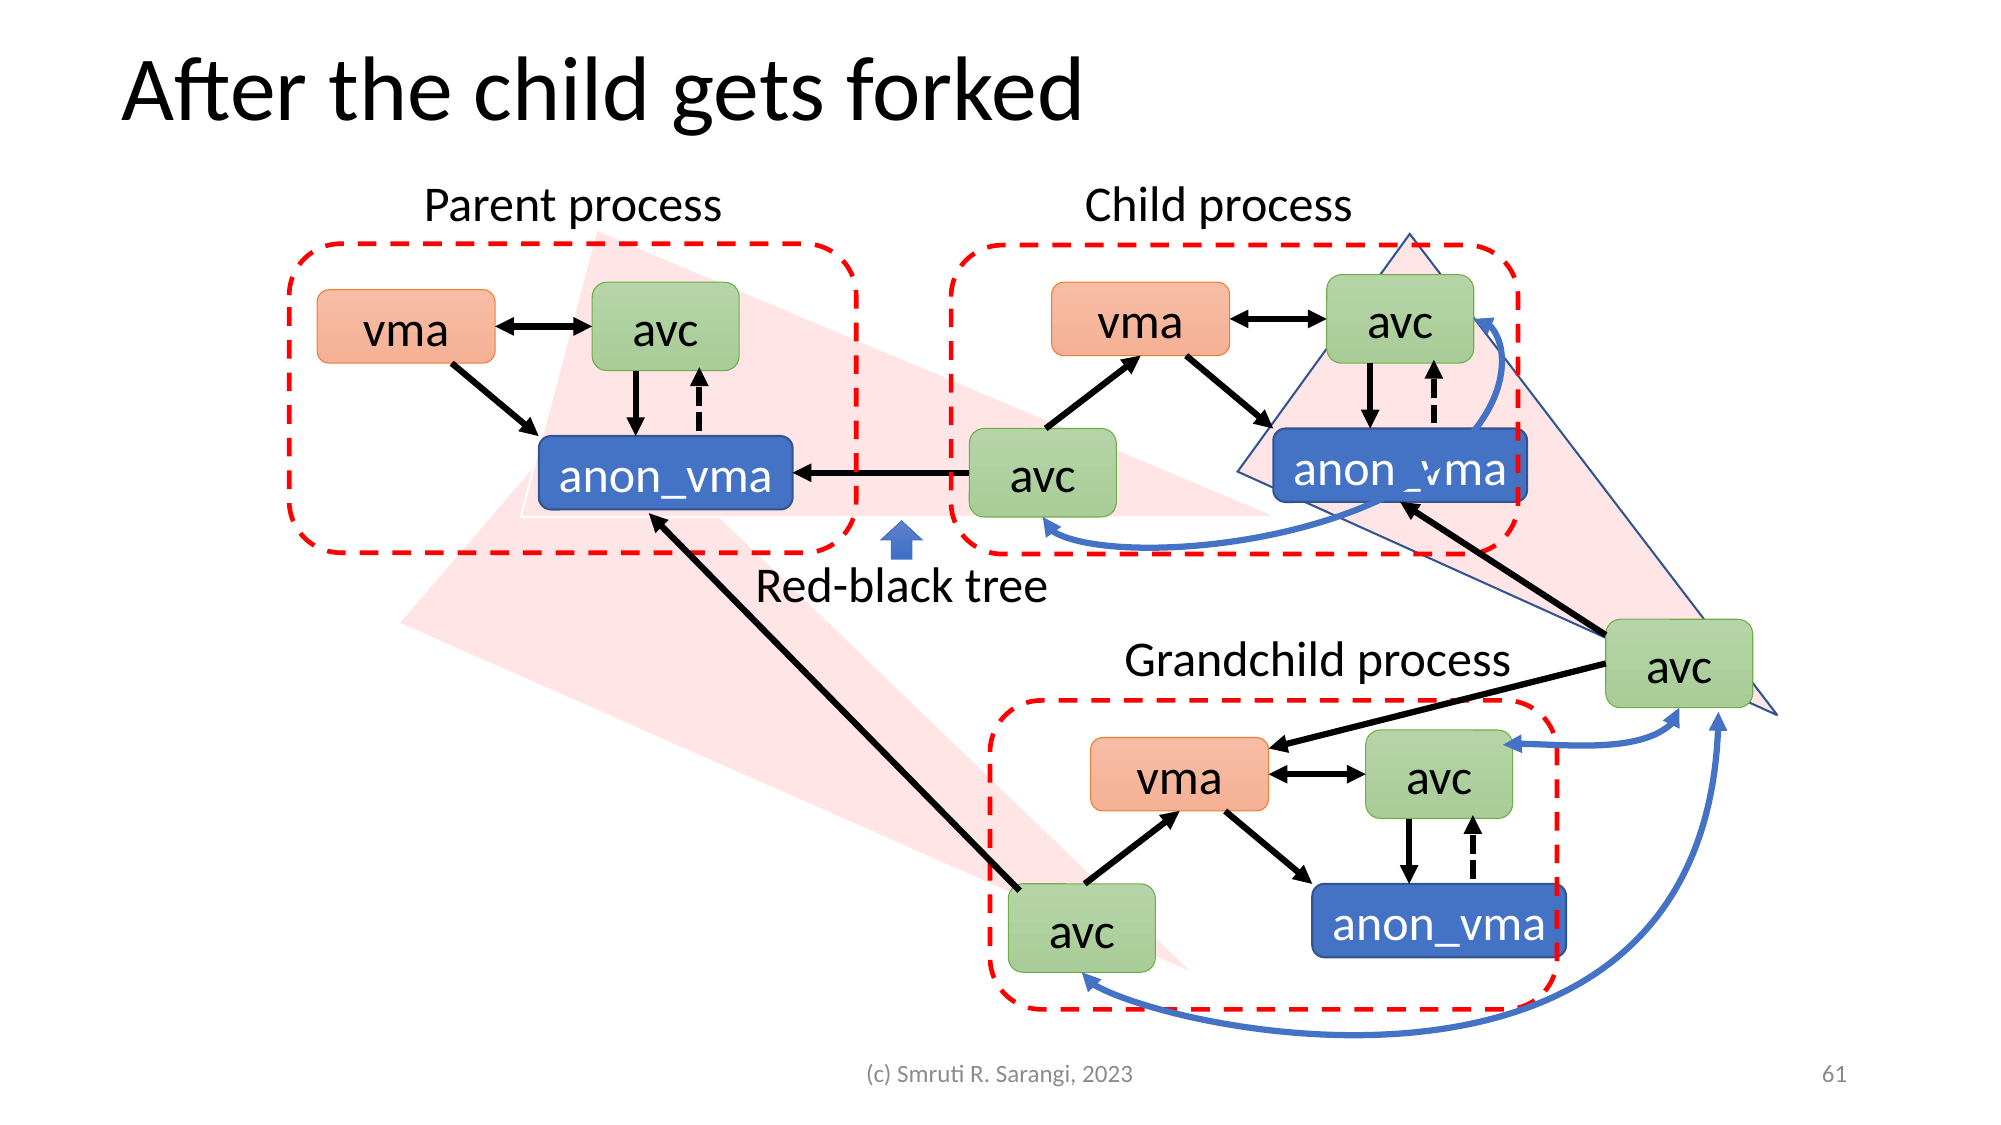

# After the child gets forked
Child process
Parent process

avc
avc
vma
vma

avc
anon_vma
anon_vma

Red-black tree
Grandchild process
avc

avc
vma
avc
anon_vma
(c) Smruti R. Sarangi, 2023
61